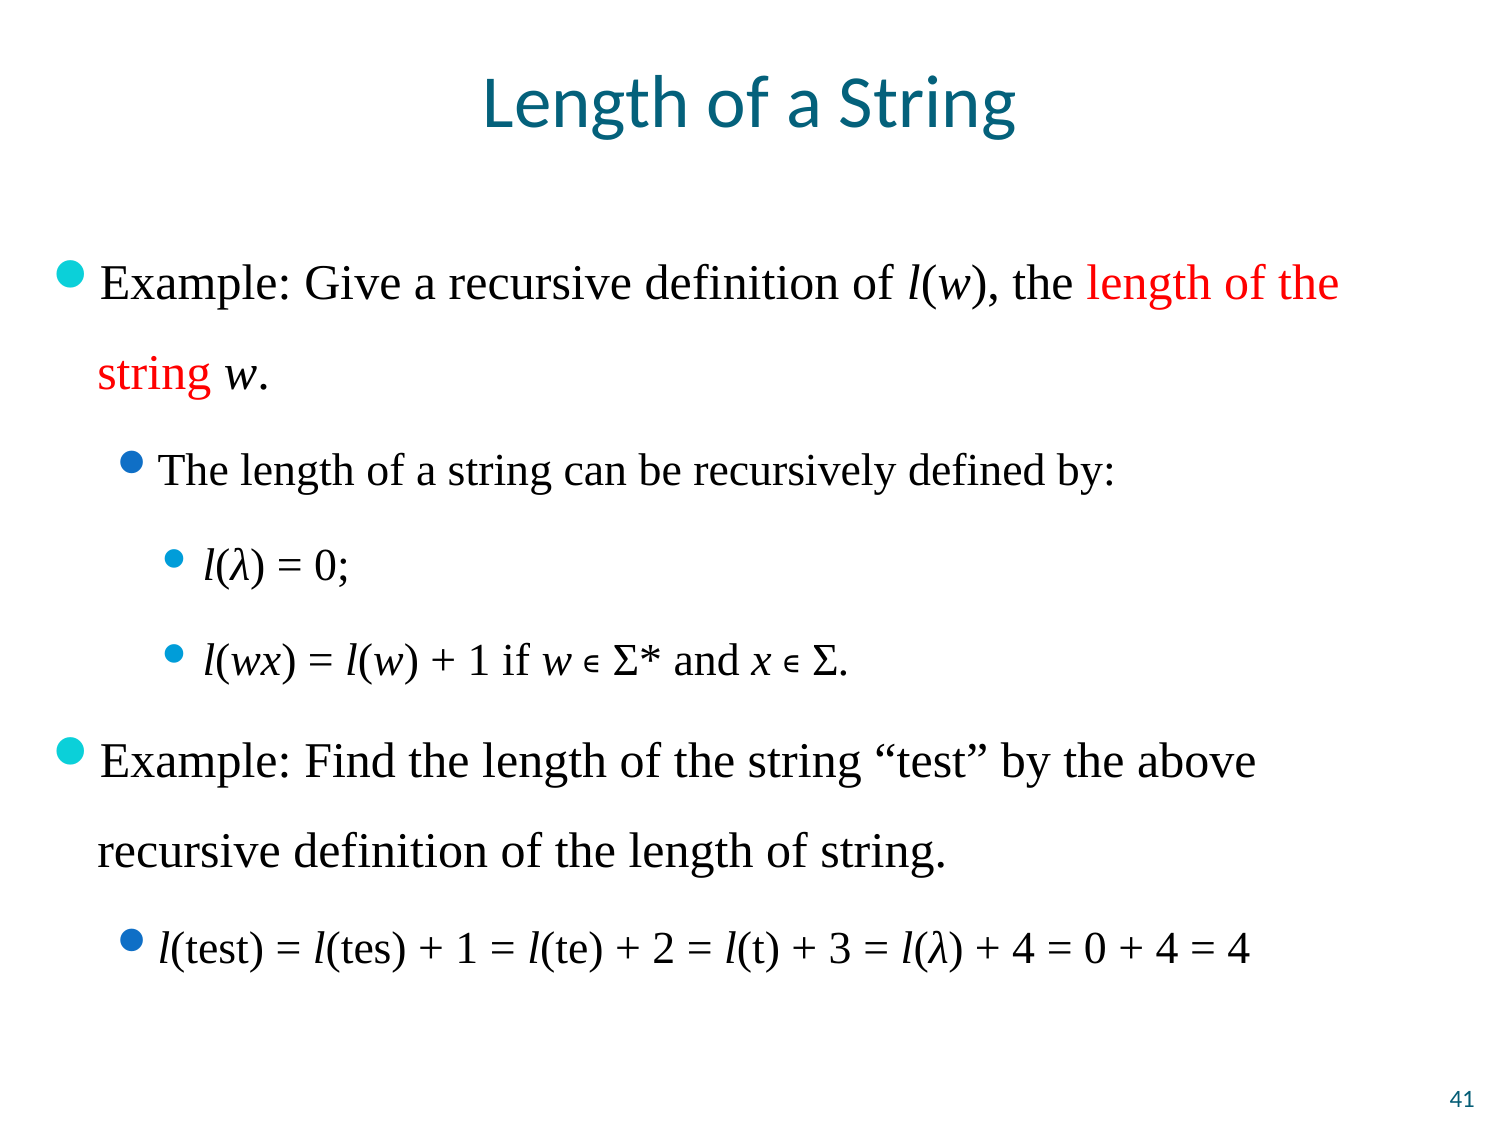

# Length of a String
Example: Give a recursive definition of l(w), the length of the string w.
The length of a string can be recursively defined by:
l(λ) = 0;
l(wx) = l(w) + 1 if w ∊ Σ* and x ∊ Σ.
Example: Find the length of the string “test” by the above recursive definition of the length of string.
l(test) = l(tes) + 1 = l(te) + 2 = l(t) + 3 = l(λ) + 4 = 0 + 4 = 4

41